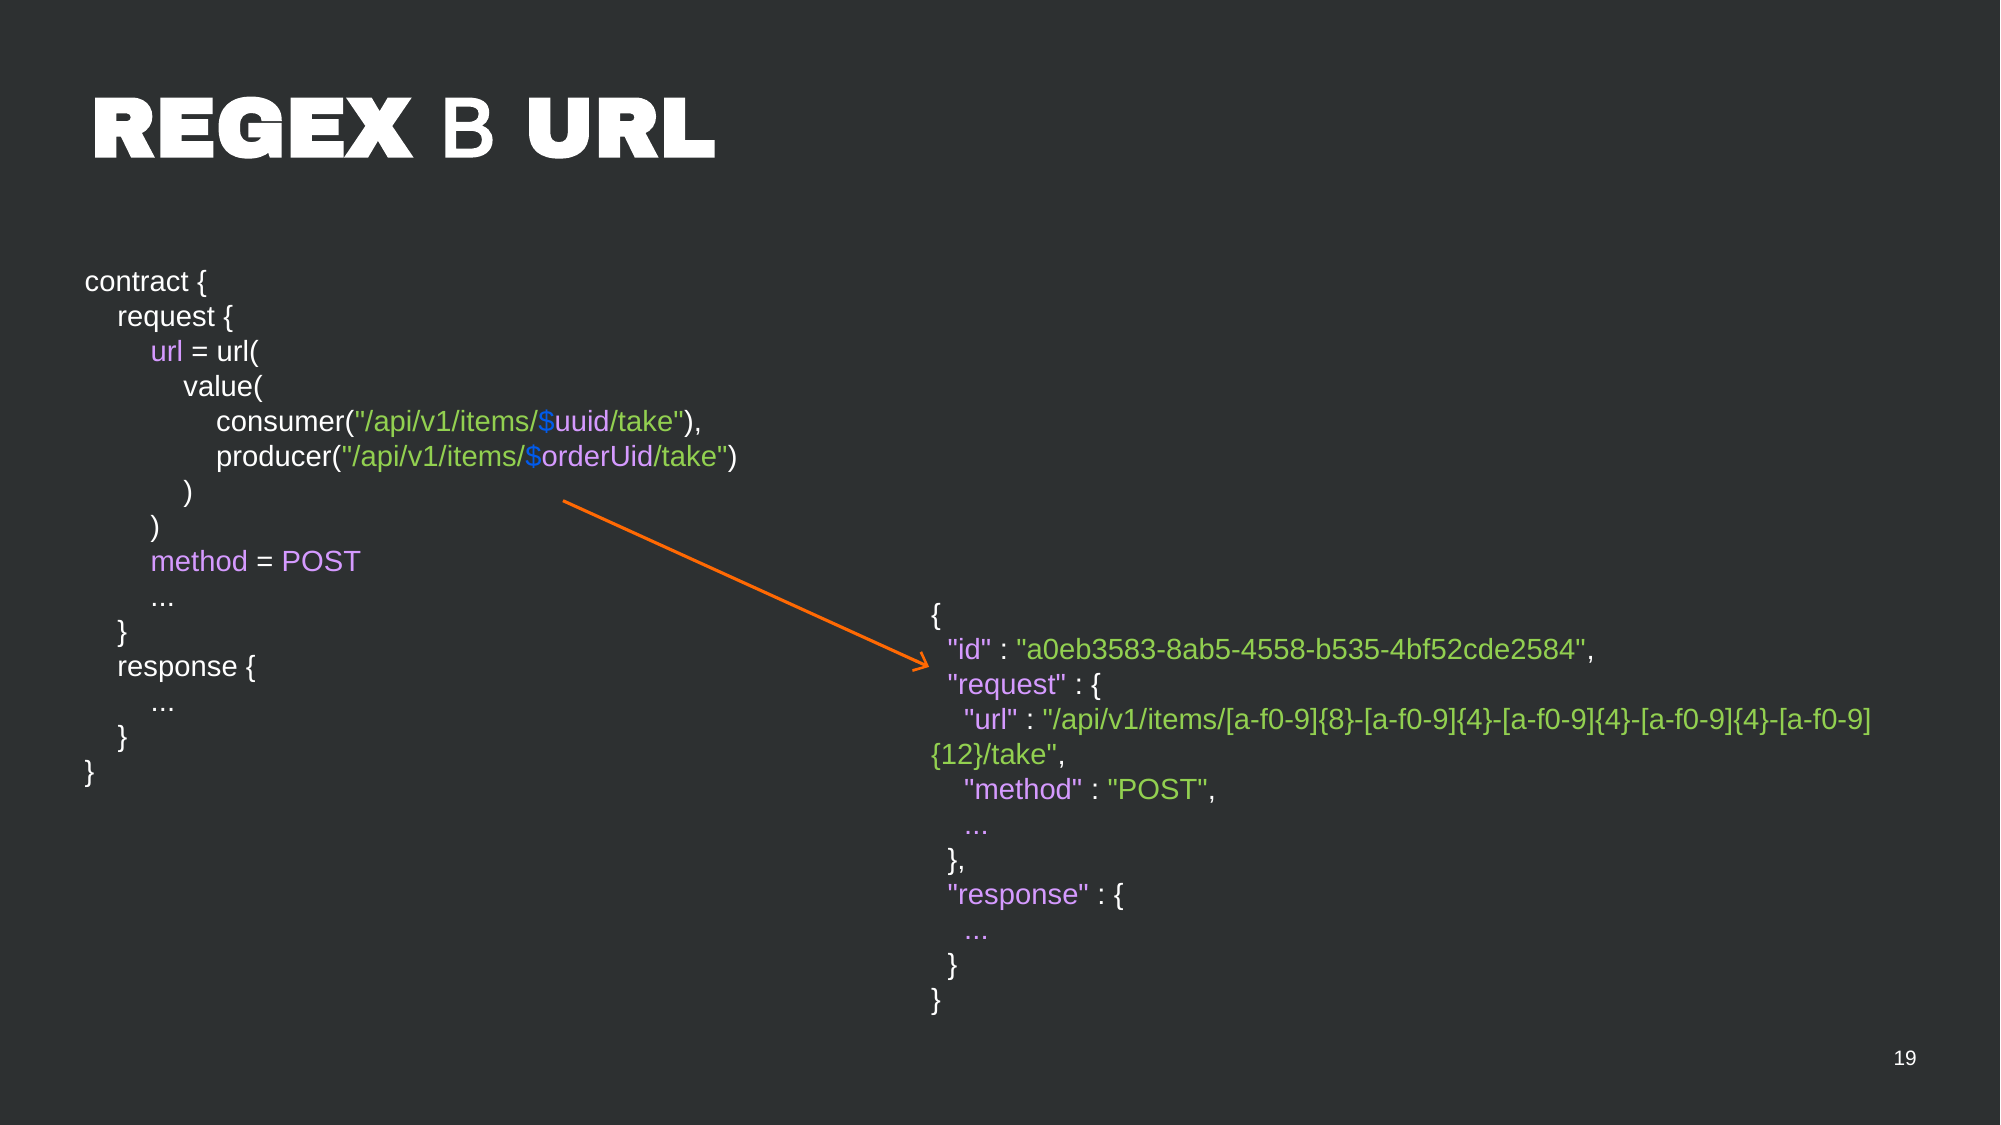

# REGEX В URL

contract {
    request {
        url = url(
            value(
                consumer("/api/v1/items/$uuid/take"),
                producer("/api/v1/items/$orderUid/take")
            )
        )
        method = POST
        ...
    }
    response {
        ...
    }
}
{
  "id" : "a0eb3583-8ab5-4558-b535-4bf52cde2584",
  "request" : {
    "url" : "/api/v1/items/[a-f0-9]{8}-[a-f0-9]{4}-[a-f0-9]{4}-[a-f0-9]{4}-[a-f0-9]{12}/take",
    "method" : "POST",
    ...
  },
  "response" : {
    ...
  }
}
19